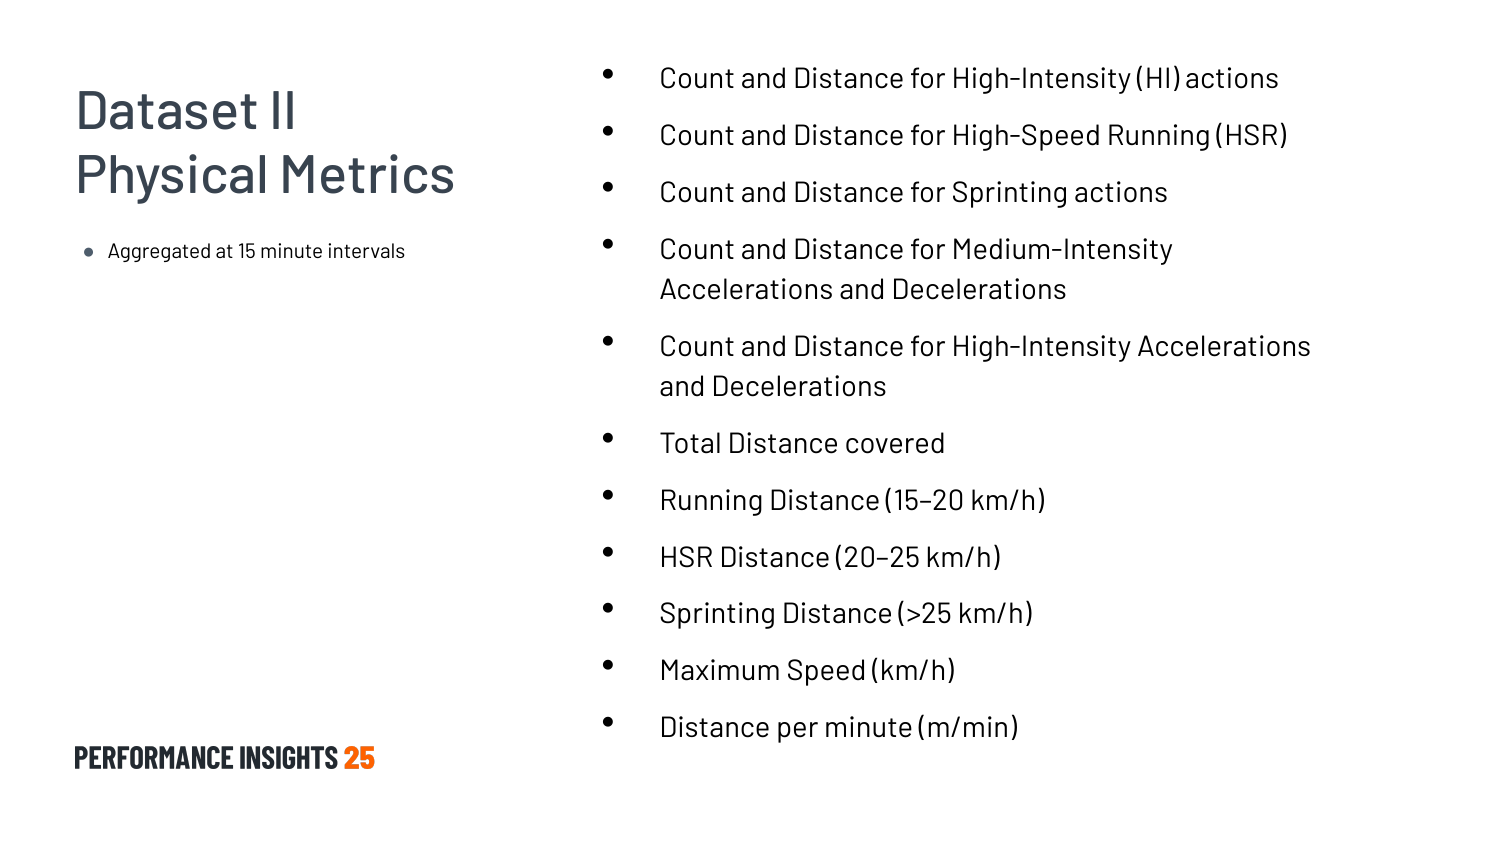

Count and Distance for High-Intensity (HI) actions
Count and Distance for High-Speed Running (HSR)
Count and Distance for Sprinting actions
Count and Distance for Medium-Intensity Accelerations and Decelerations
Count and Distance for High-Intensity Accelerations and Decelerations
Total Distance covered
Running Distance (15–20 km/h)
HSR Distance (20–25 km/h)
Sprinting Distance (>25 km/h)
Maximum Speed (km/h)
Distance per minute (m/min)
Dataset II
Physical Metrics
Aggregated at 15 minute intervals